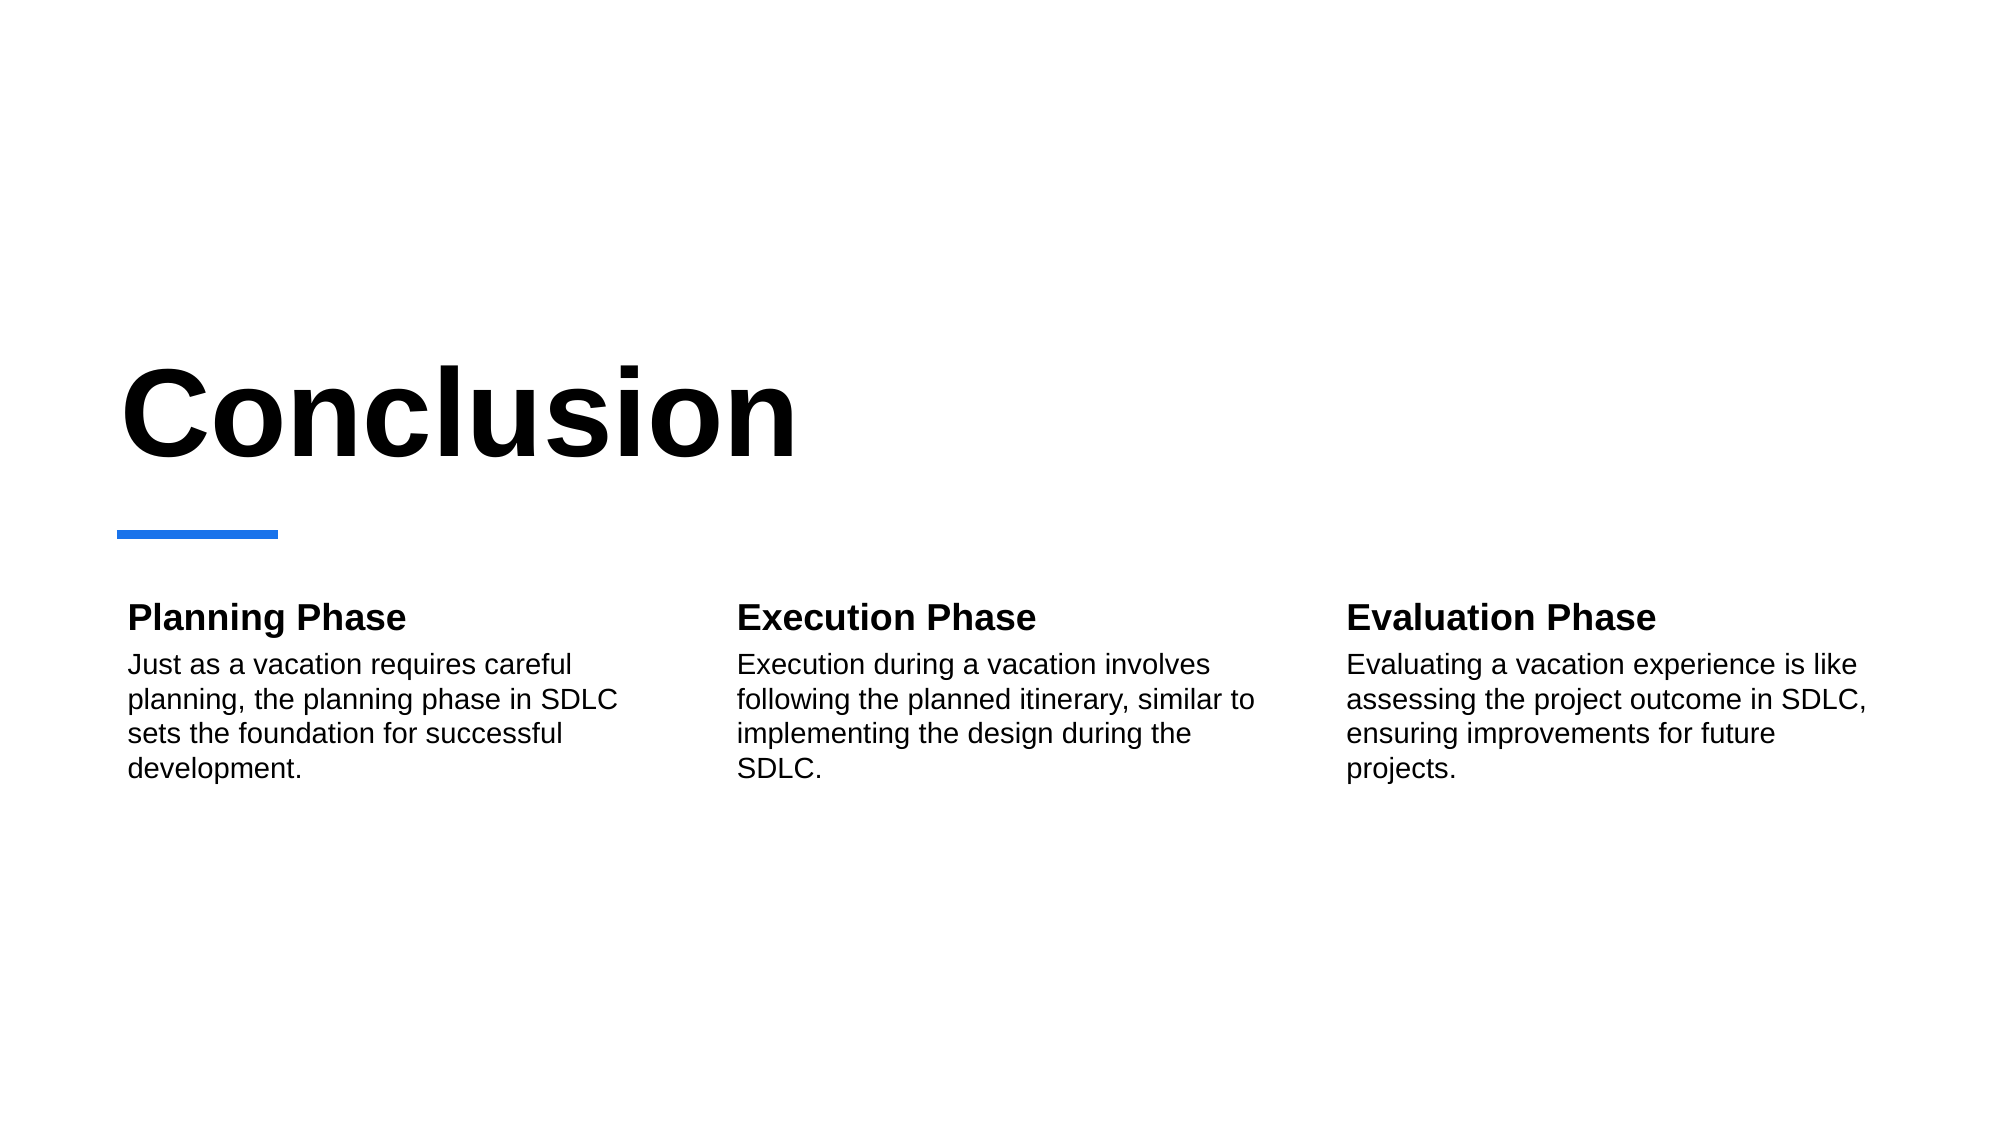

# Conclusion
Planning Phase
Just as a vacation requires careful planning, the planning phase in SDLC sets the foundation for successful development.
Execution Phase
Execution during a vacation involves following the planned itinerary, similar to implementing the design during the SDLC.
Evaluation Phase
Evaluating a vacation experience is like assessing the project outcome in SDLC, ensuring improvements for future projects.